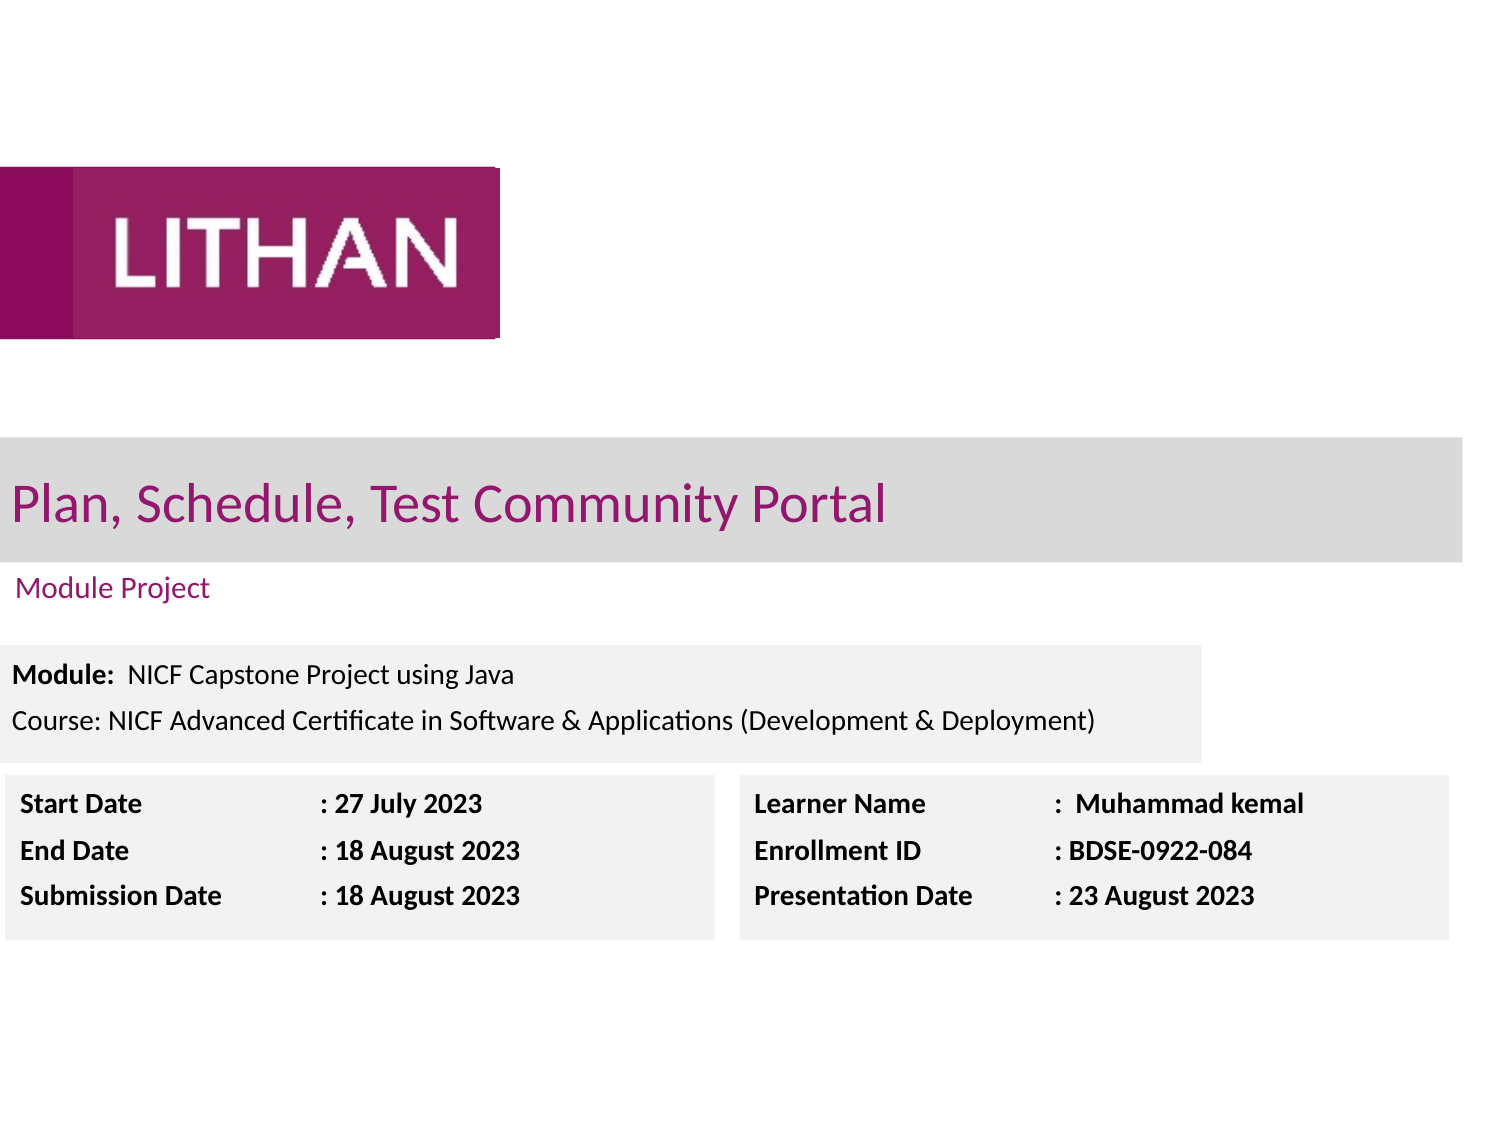

# Plan, Schedule, Test Community Portal
Module Project
Module:  NICF Capstone Project using Java
Course: NICF Advanced Certificate in Software & Applications (Development & Deployment)
Start Date		: 27 July 2023
End Date		: 18 August 2023
Submission Date	: 18 August 2023

Learner Name	:  Muhammad kemal
Enrollment ID	: BDSE-0922-084
Presentation Date	: 23 August 2023